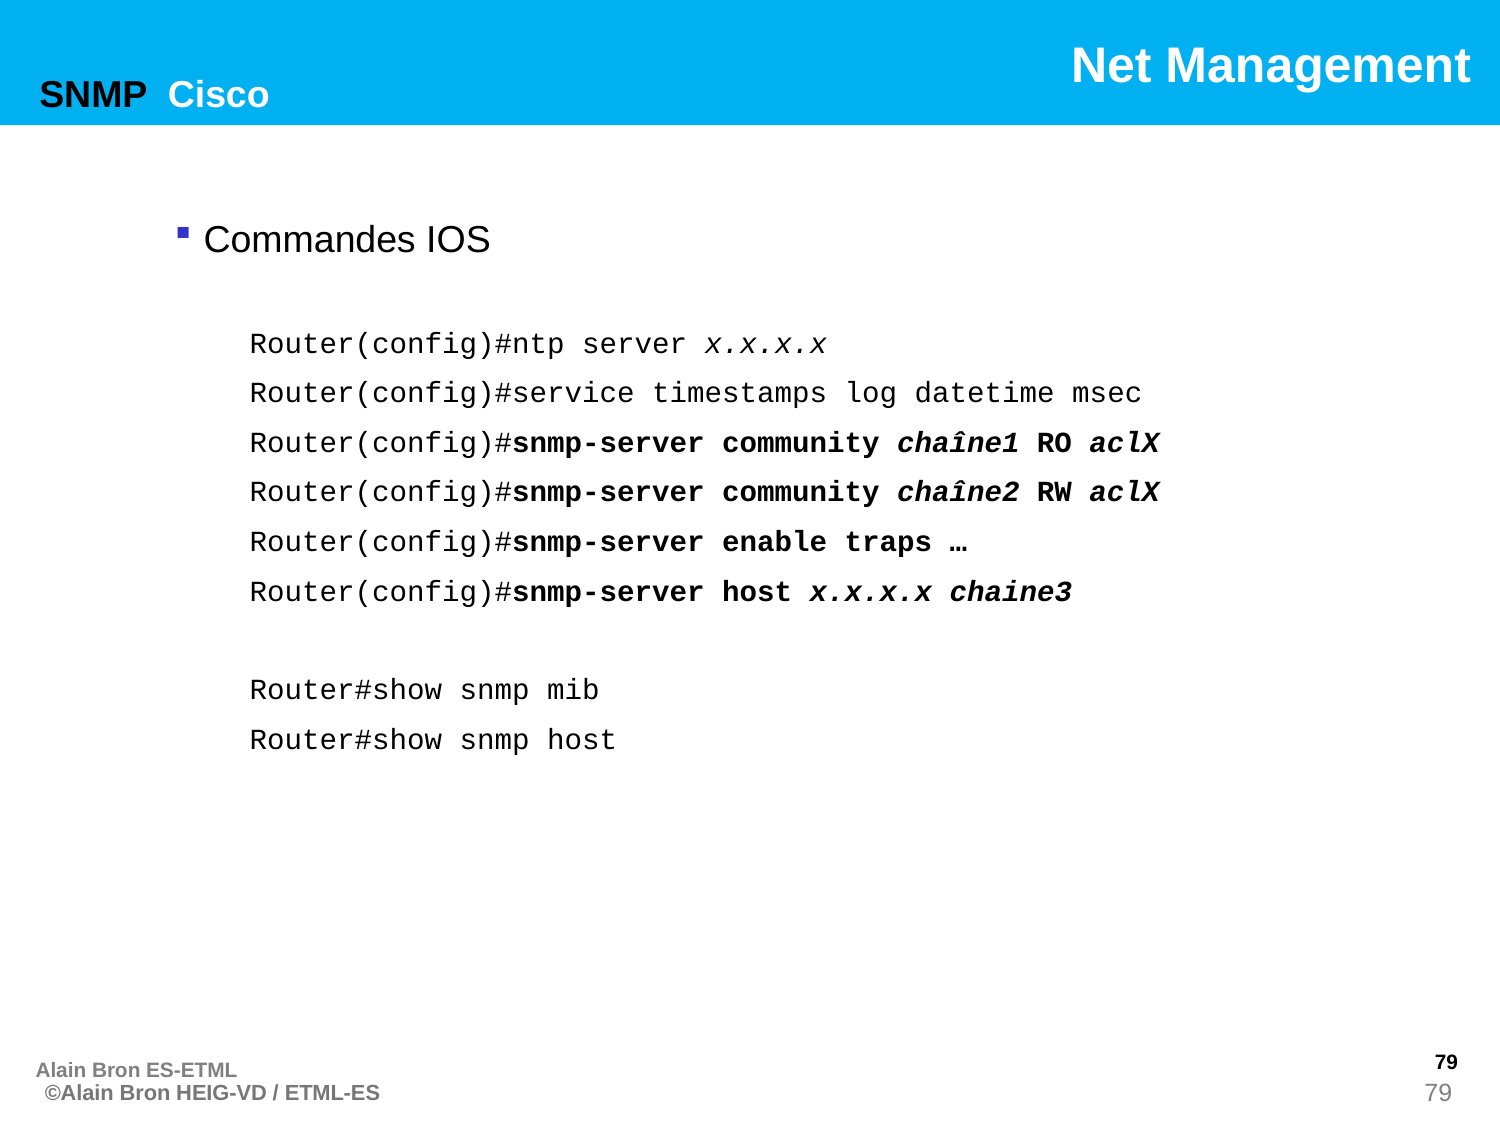

SNMP  Cisco
Commandes IOS

Router(config)#ntp server x.x.x.x
Router(config)#service timestamps log datetime msec
Router(config)#snmp-server community chaîne1 RO aclX
Router(config)#snmp-server community chaîne2 RW aclX
Router(config)#snmp-server enable traps …
Router(config)#snmp-server host x.x.x.x chaine3

Router#show snmp mib
Router#show snmp host
79
Alain Bron ES-ETML